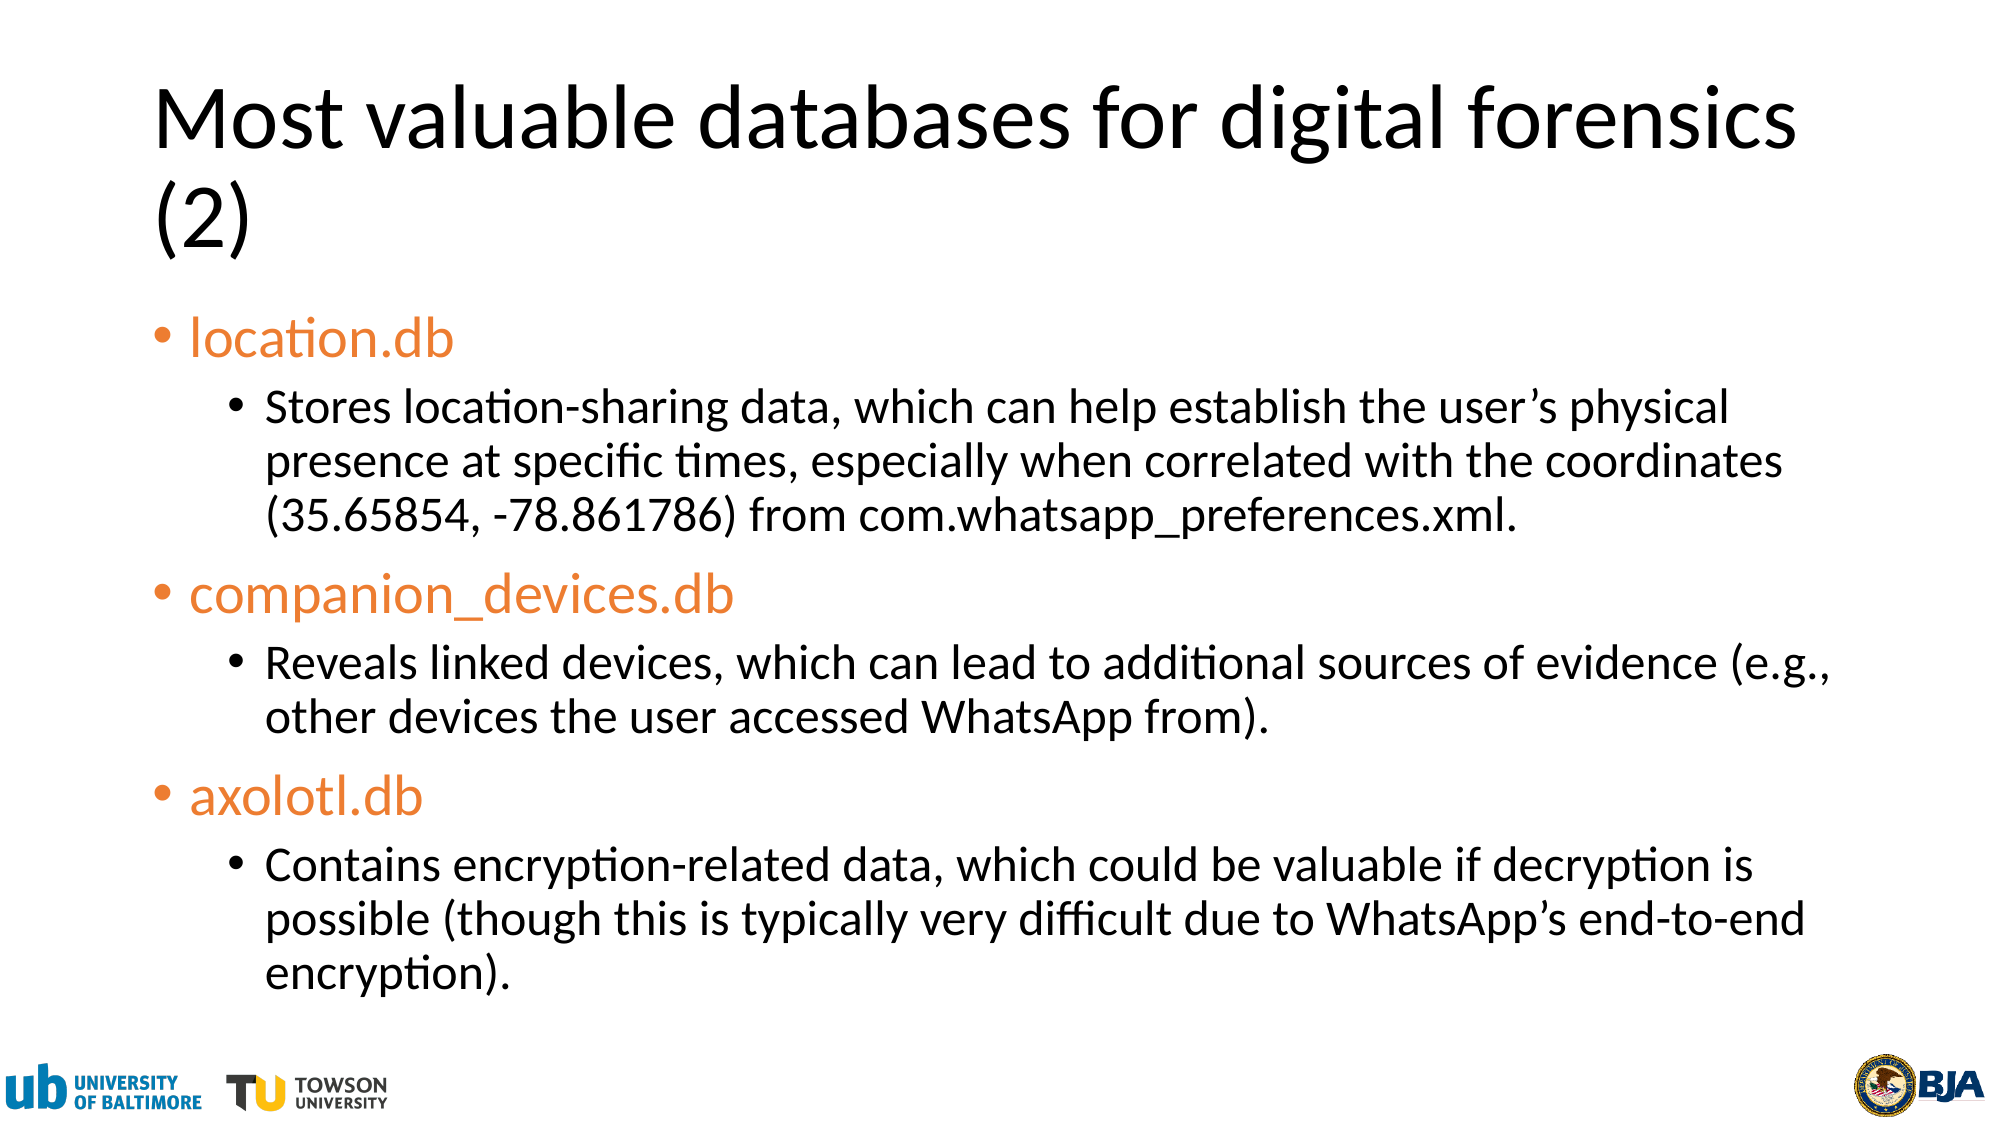

# Most valuable databases for digital forensics (2)
location.db
Stores location-sharing data, which can help establish the user’s physical presence at specific times, especially when correlated with the coordinates (35.65854, -78.861786) from com.whatsapp_preferences.xml.
companion_devices.db
Reveals linked devices, which can lead to additional sources of evidence (e.g., other devices the user accessed WhatsApp from).
axolotl.db
Contains encryption-related data, which could be valuable if decryption is possible (though this is typically very difficult due to WhatsApp’s end-to-end encryption).